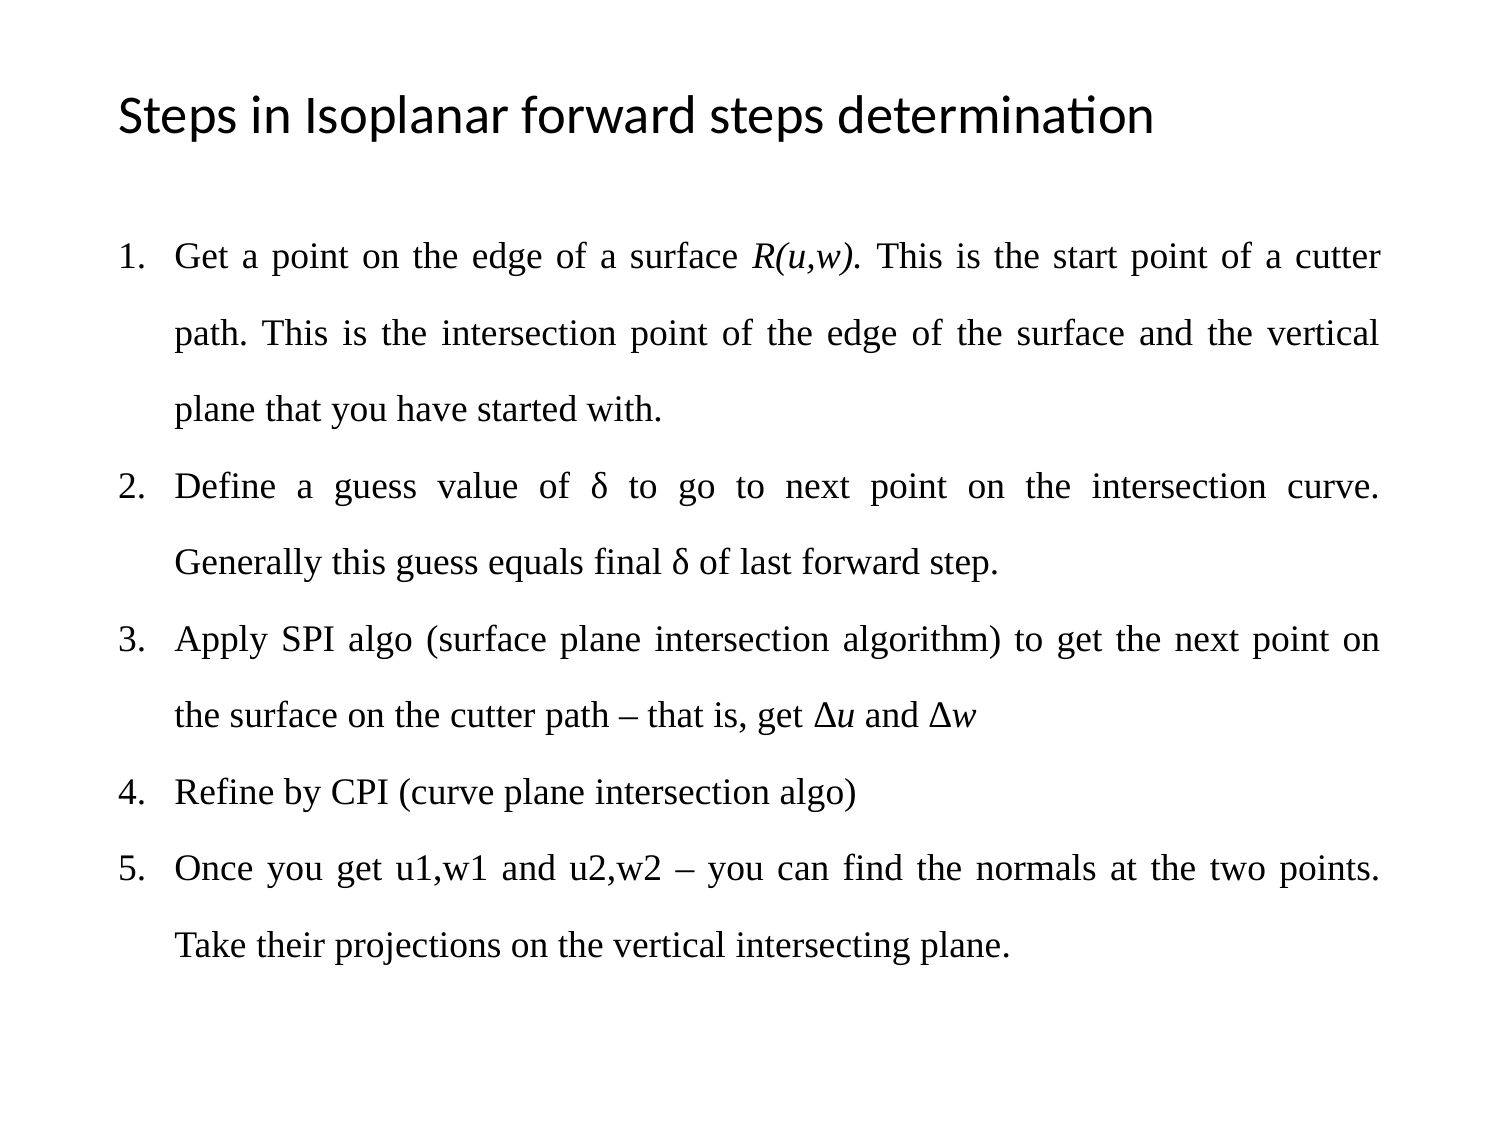

# Steps in Isoplanar forward steps determination

Get a point on the edge of a surface R(u,w). This is the start point of a cutter path. This is the intersection point of the edge of the surface and the vertical plane that you have started with.
Define a guess value of δ to go to next point on the intersection curve. Generally this guess equals final δ of last forward step.
Apply SPI algo (surface plane intersection algorithm) to get the next point on the surface on the cutter path – that is, get ∆u and ∆w
Refine by CPI (curve plane intersection algo)
Once you get u1,w1 and u2,w2 – you can find the normals at the two points. Take their projections on the vertical intersecting plane.